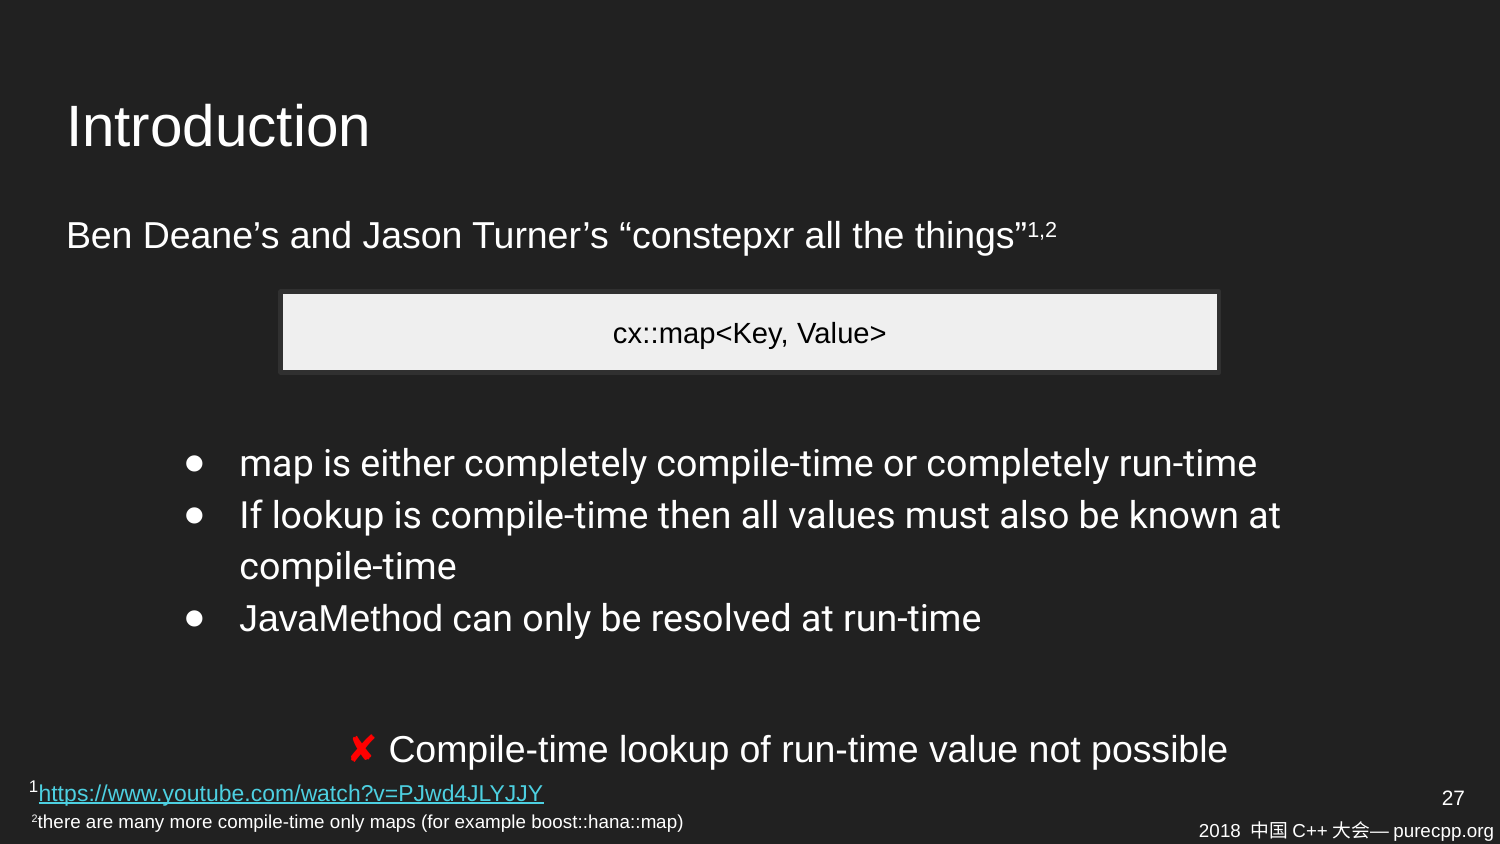

# Introduction
Ben Deane’s and Jason Turner’s “constepxr all the things”1,2
cx::map<Key, Value>
map is either completely compile-time or completely run-time
If lookup is compile-time then all values must also be known at compile-time
JavaMethod can only be resolved at run-time
✘ Compile-time lookup of run-time value not possible
1https://www.youtube.com/watch?v=PJwd4JLYJJY
27
2there are many more compile-time only maps (for example boost::hana::map)